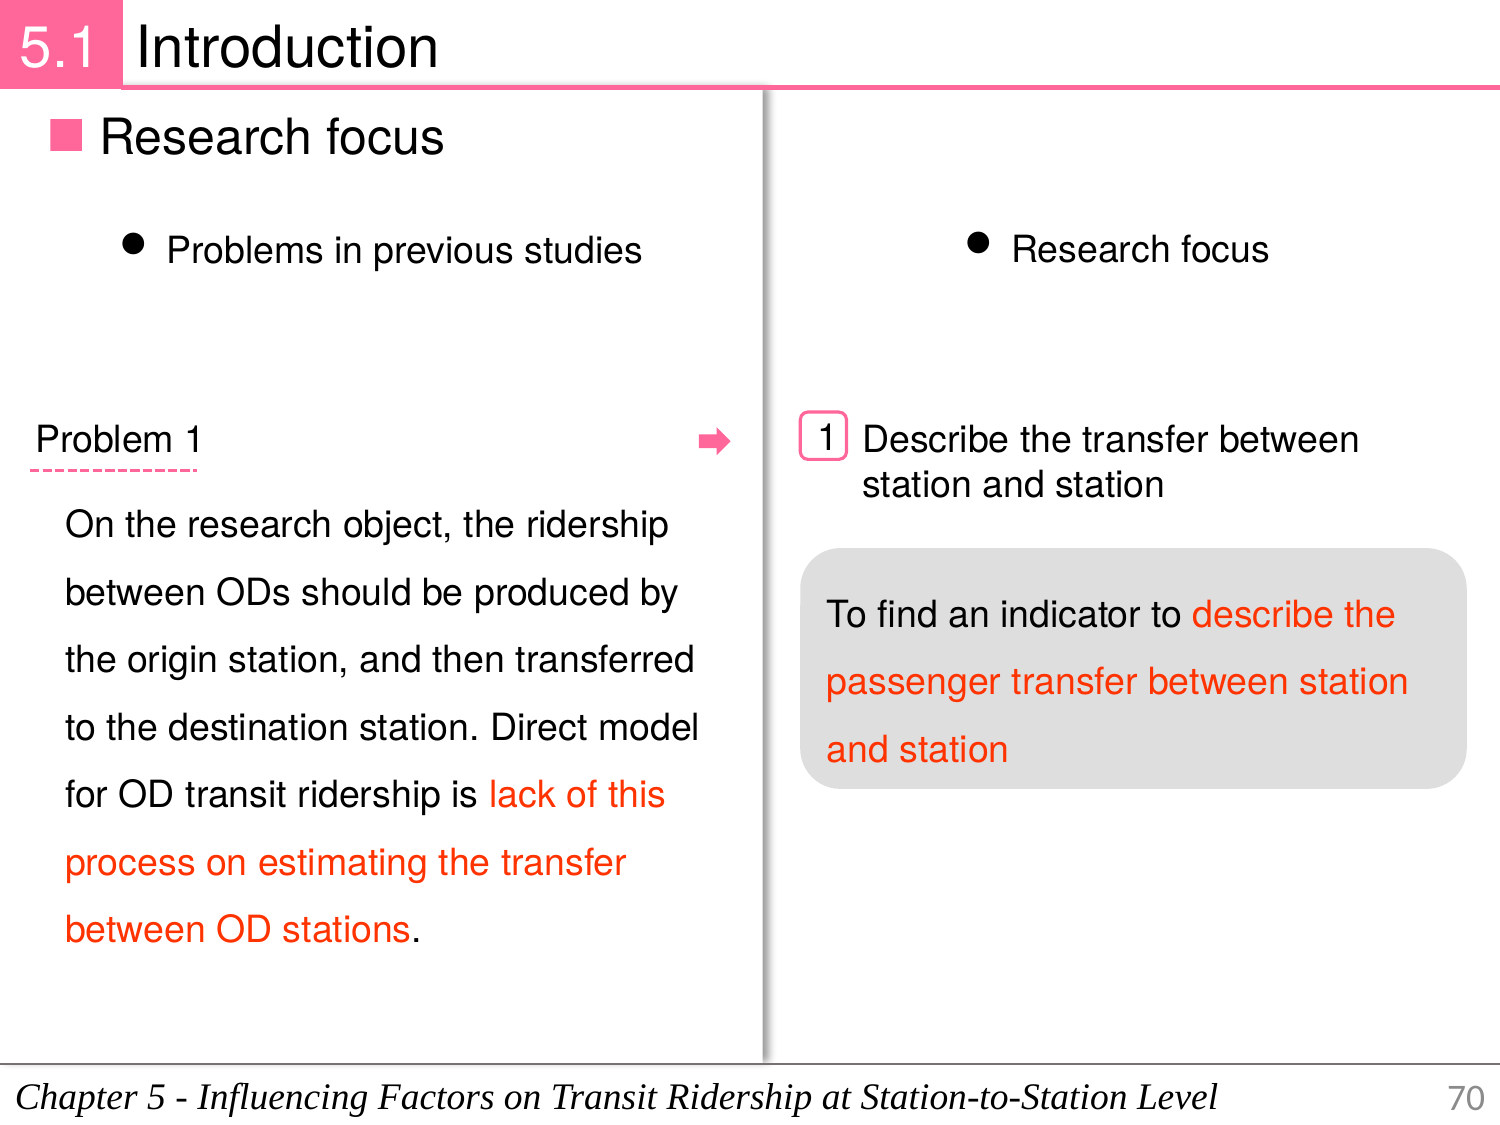

5.1
Introduction

Research focus

Research focus
Problems in previous studies
Problem 1
Describe the transfer between station and station
1
To find an indicator to describe the passenger transfer between station and station

On the research object, the ridership between ODs should be produced by the origin station, and then transferred to the destination station. Direct model for OD transit ridership is lack of this process on estimating the transfer between OD stations.
Chapter 5 - Influencing Factors on Transit Ridership at Station-to-Station Level
70